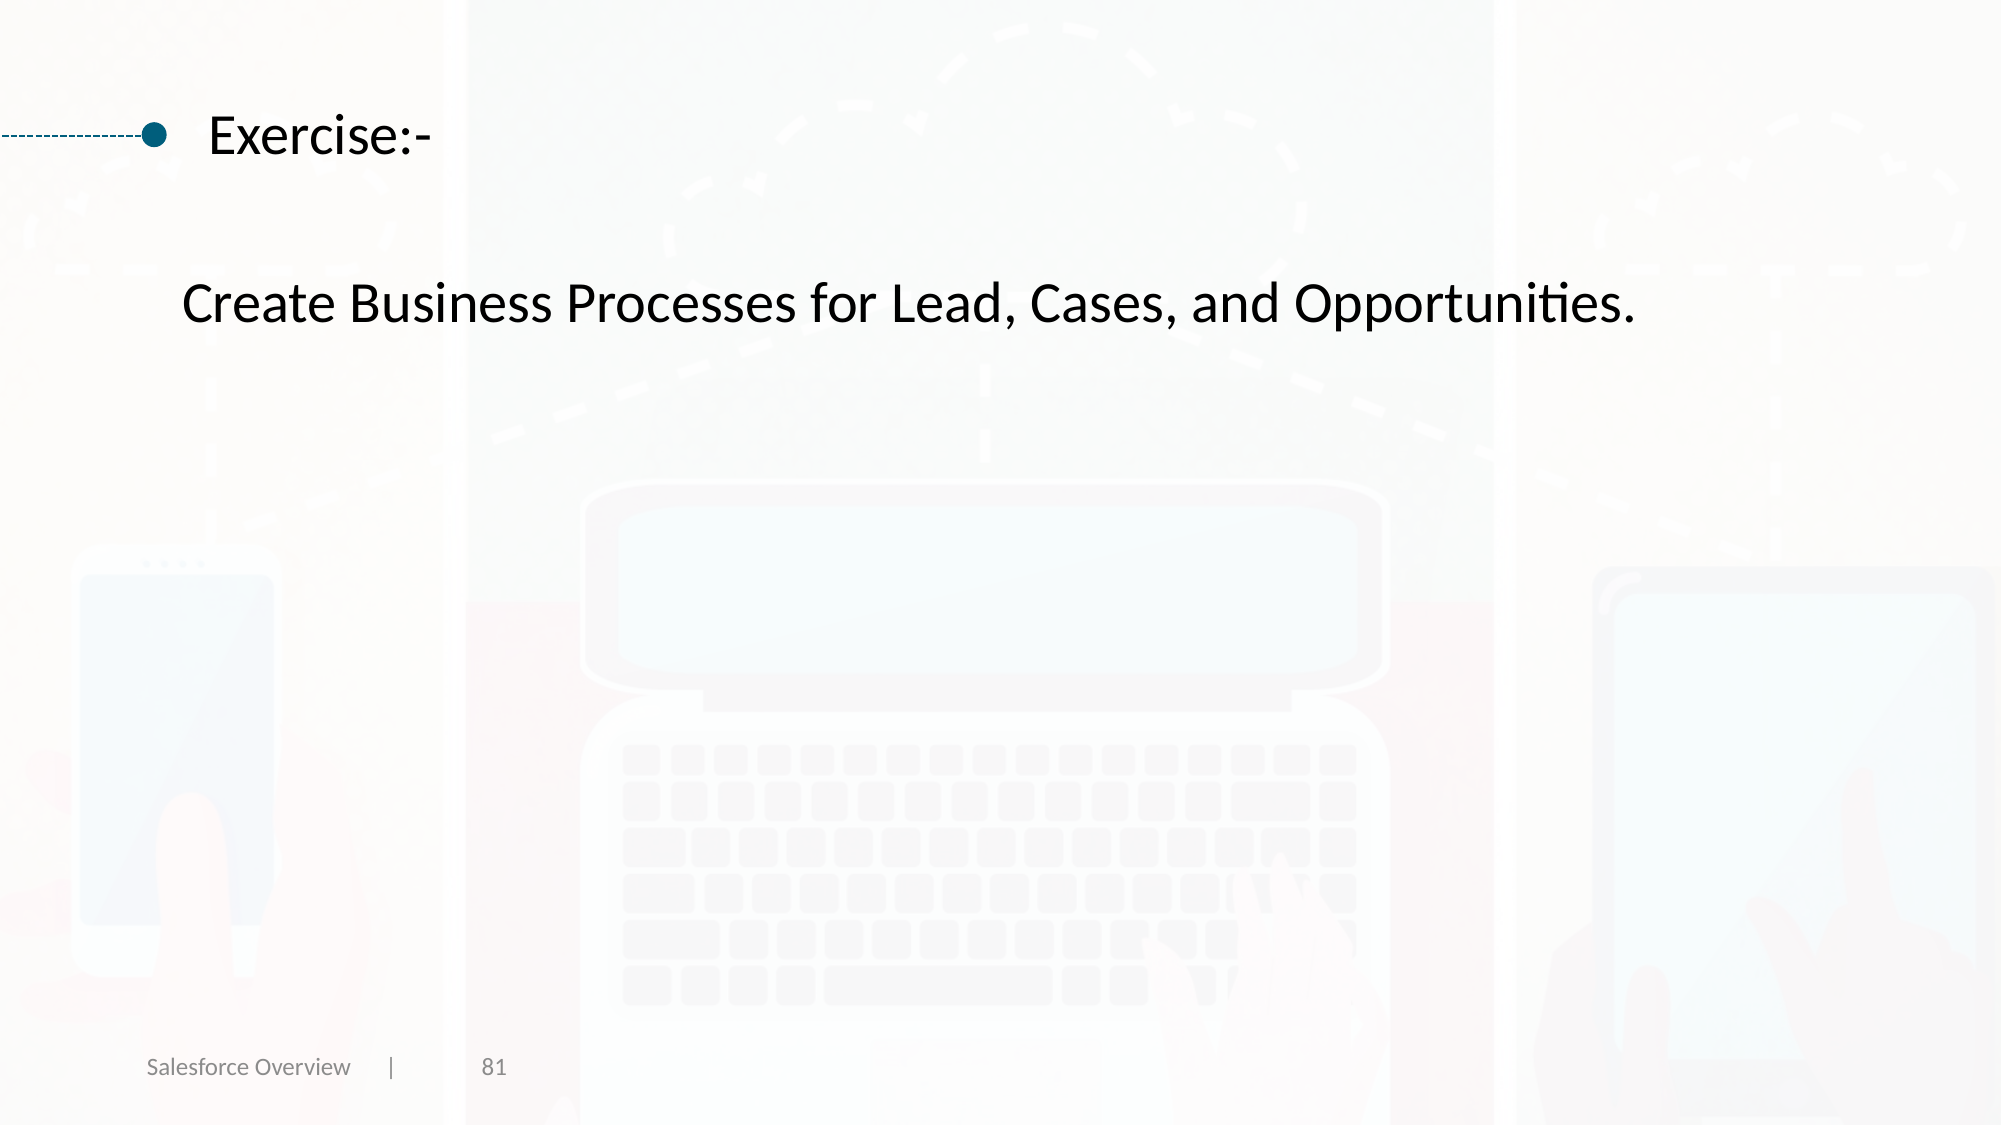

Exercise:-

Create Business Processes for Lead, Cases, and Opportunities.
Salesforce Overview      |
81